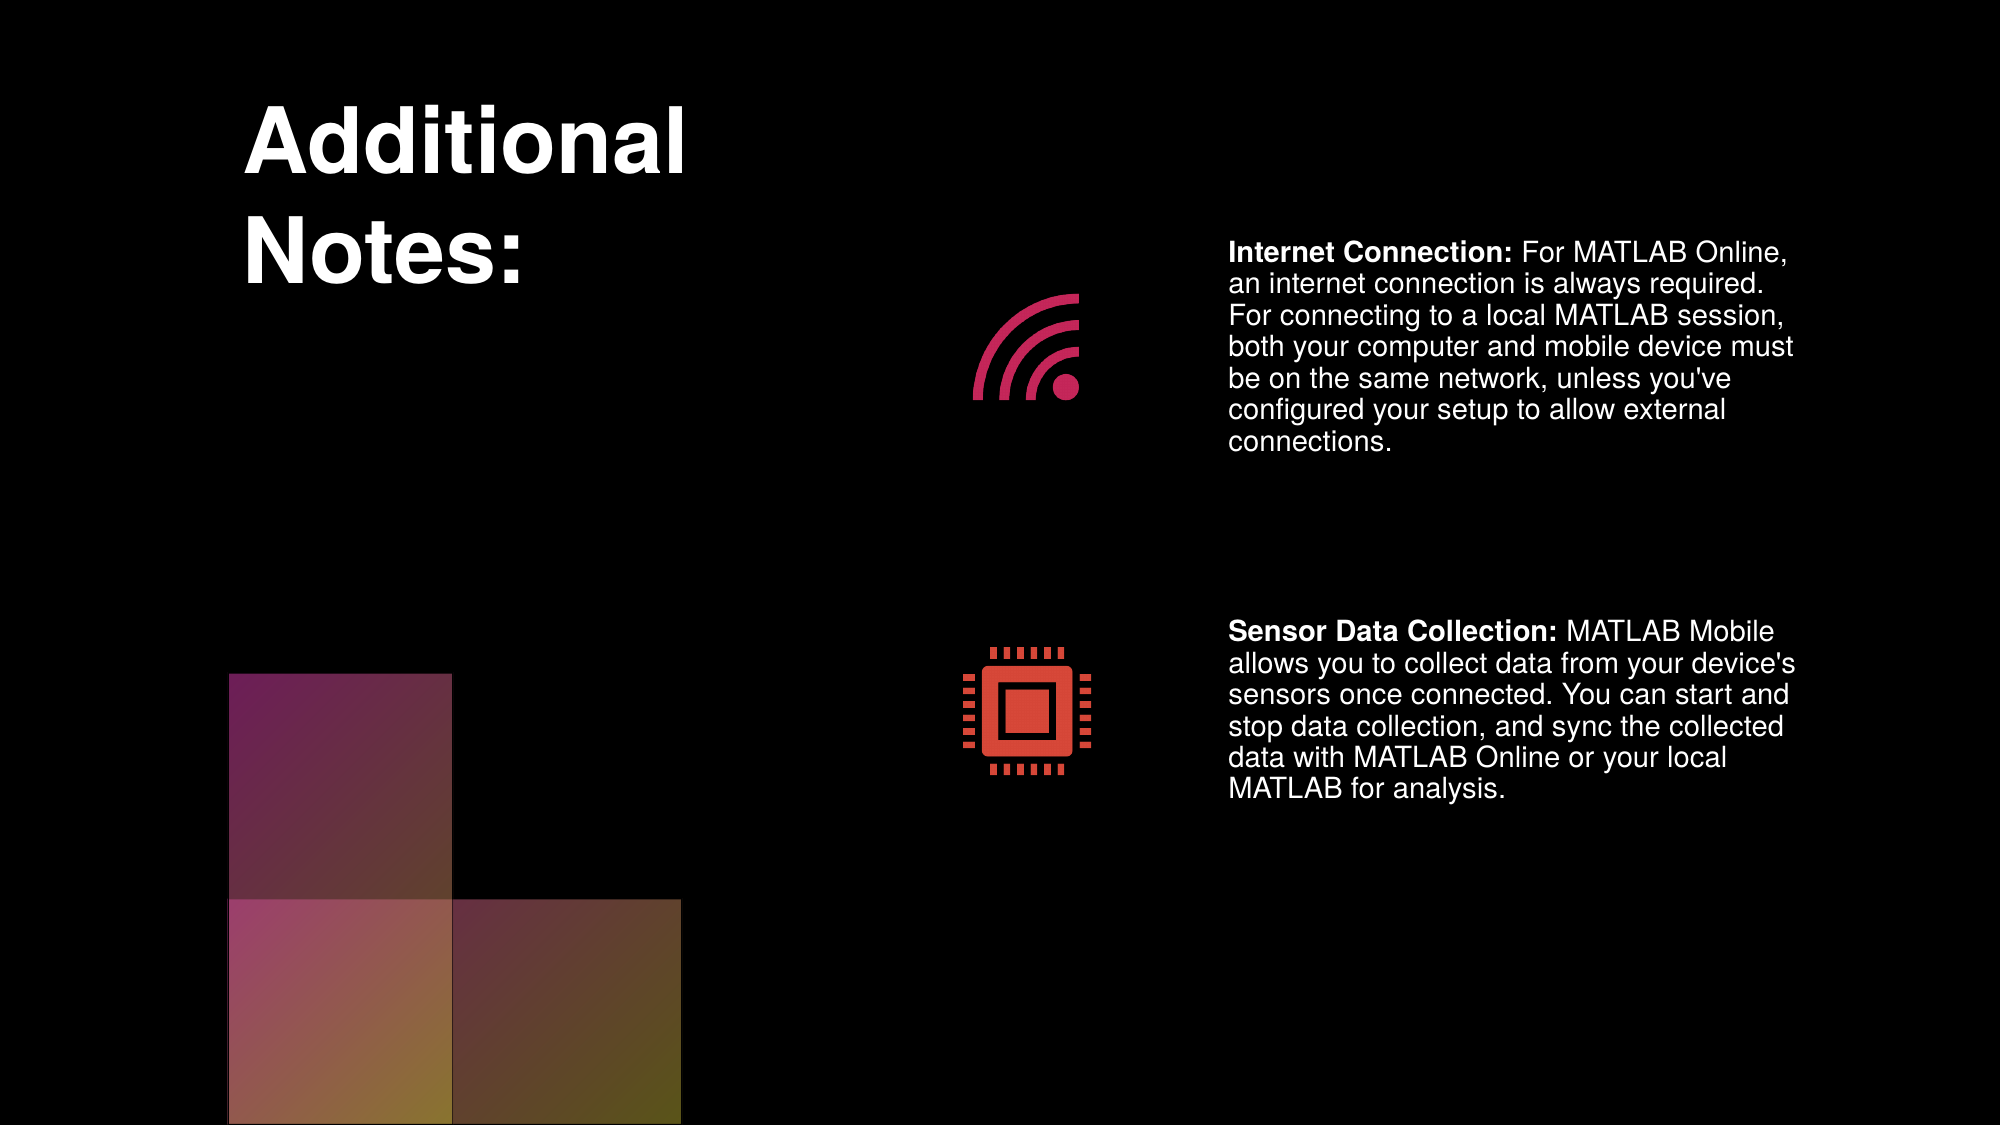

Internet Connection: For MATLAB Online, an internet connection is always required. For connecting to a local MATLAB session, both your computer and mobile device must be on the same network, unless you've configured your setup to allow external connections.
Sensor Data Collection: MATLAB Mobile allows you to collect data from your device's sensors once connected. You can start and stop data collection, and sync the collected data with MATLAB Online or your local MATLAB for analysis.
# Additional Notes: